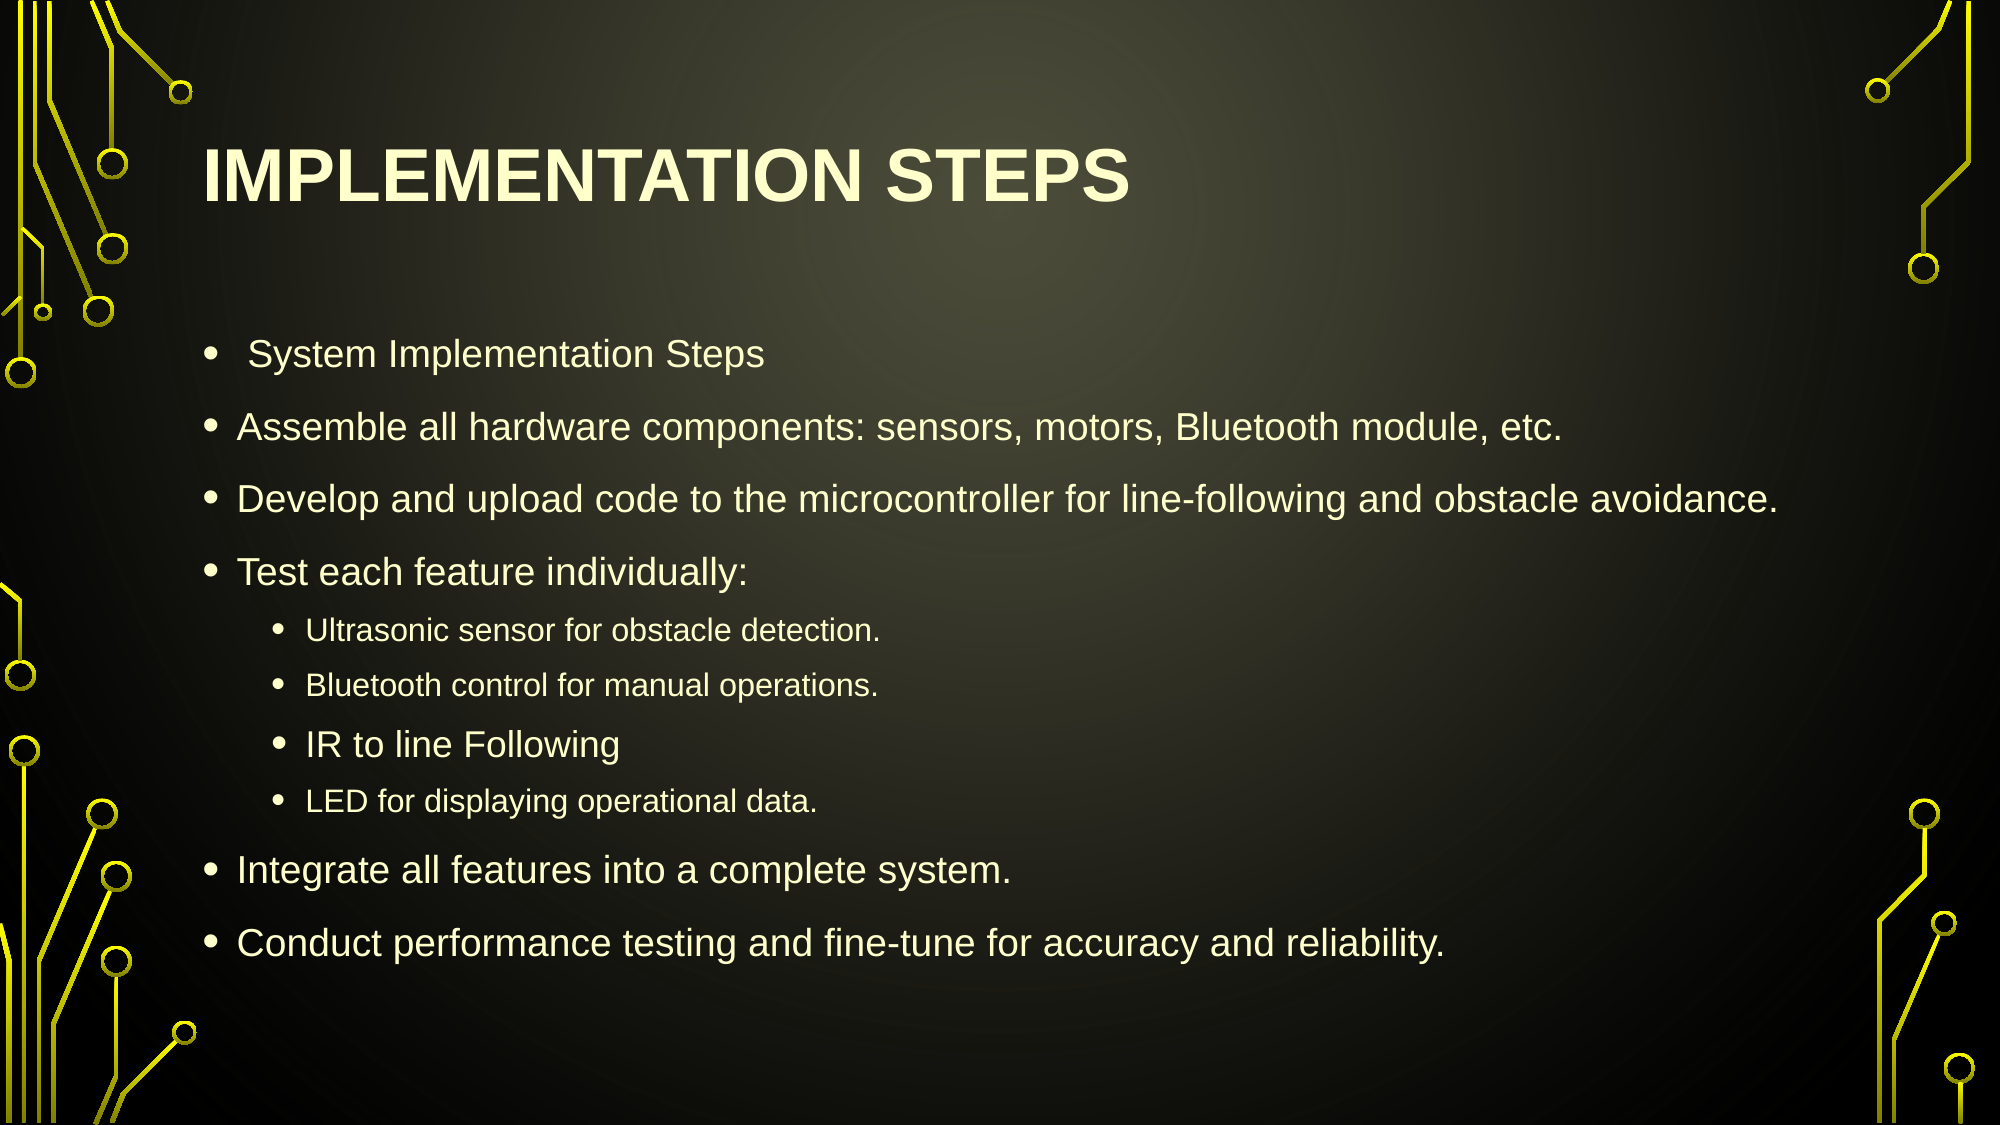

# Implementation Steps
 System Implementation Steps
Assemble all hardware components: sensors, motors, Bluetooth module, etc.
Develop and upload code to the microcontroller for line-following and obstacle avoidance.
Test each feature individually:
Ultrasonic sensor for obstacle detection.
Bluetooth control for manual operations.
IR to line Following
LED for displaying operational data.
Integrate all features into a complete system.
Conduct performance testing and fine-tune for accuracy and reliability.